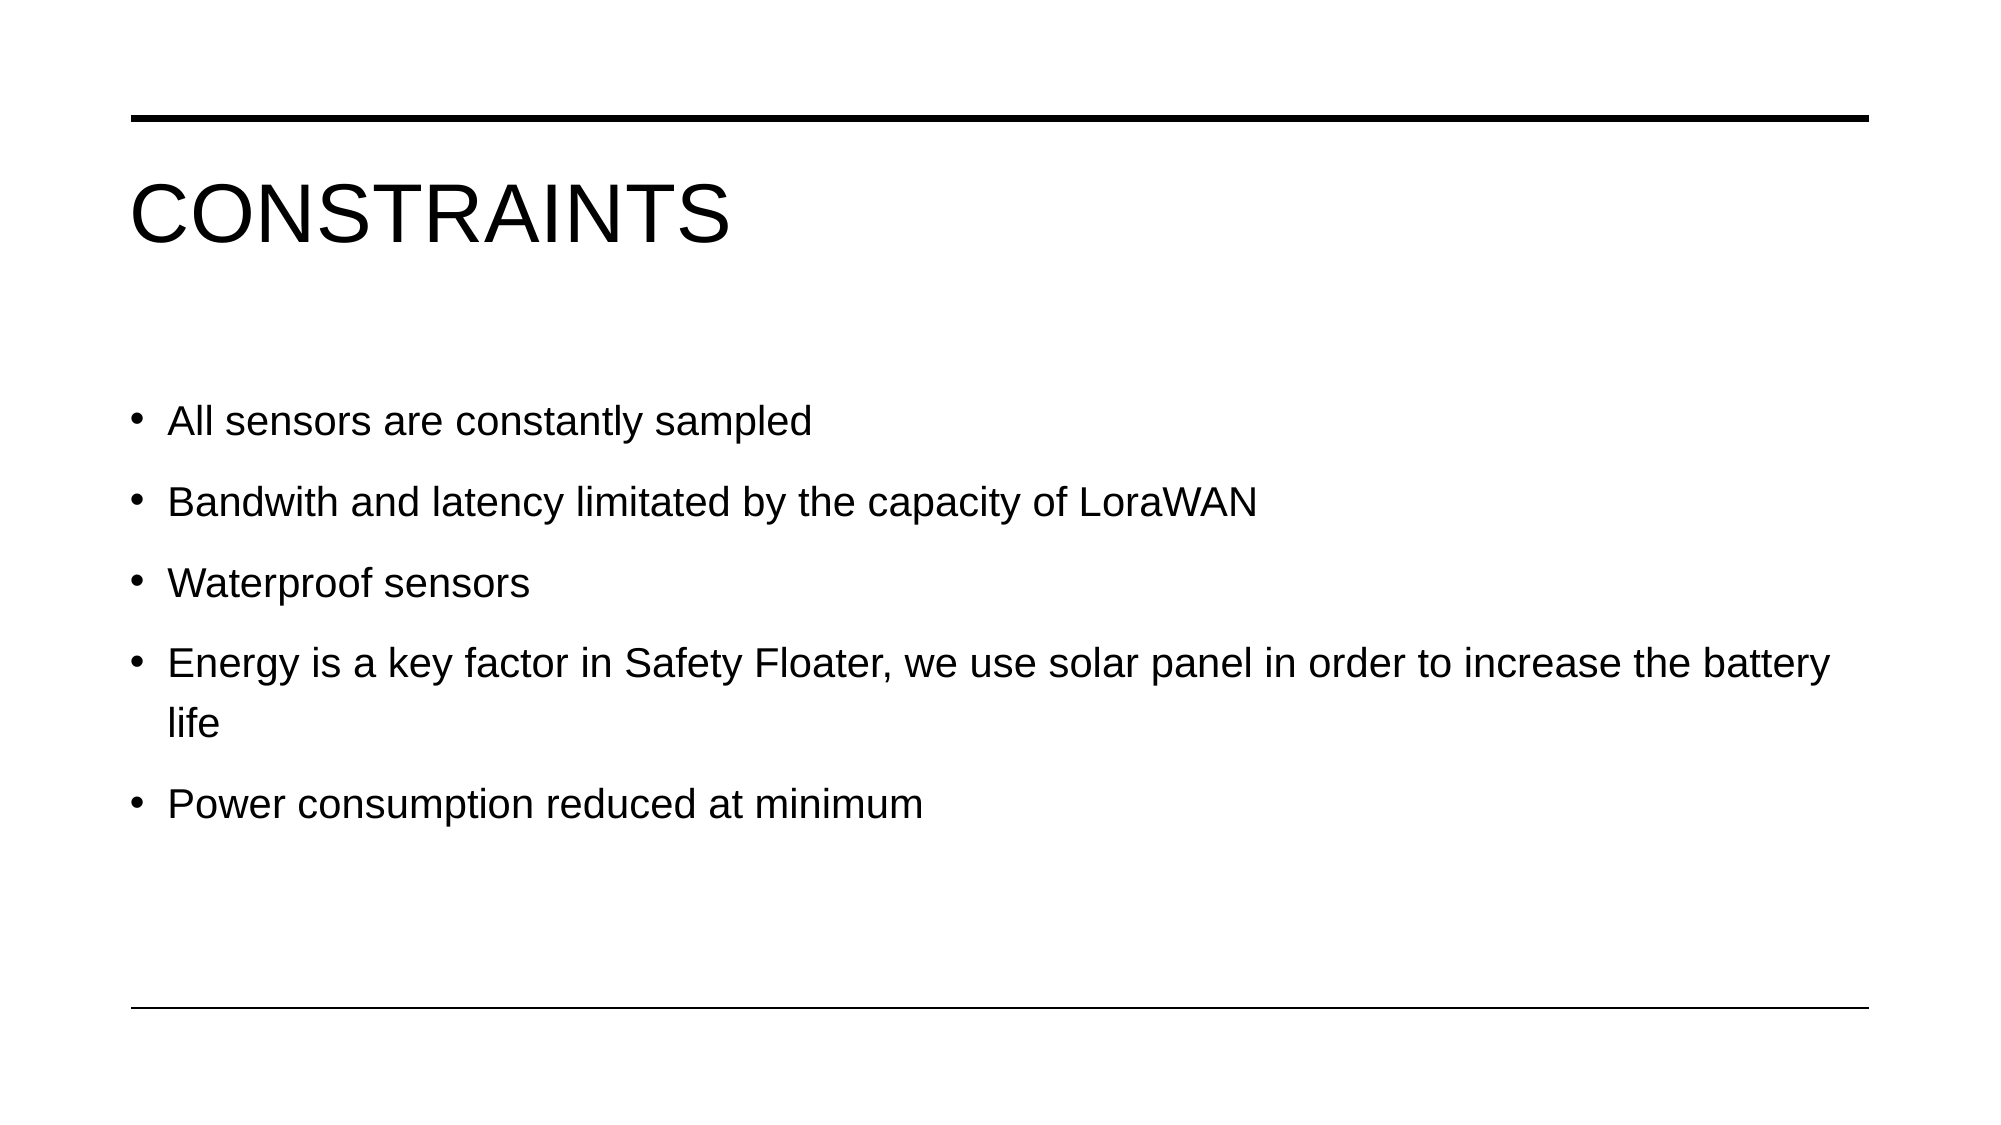

# Constraints
All sensors are constantly sampled
Bandwith and latency limitated by the capacity of LoraWAN
Waterproof sensors
Energy is a key factor in Safety Floater, we use solar panel in order to increase the battery life
Power consumption reduced at minimum